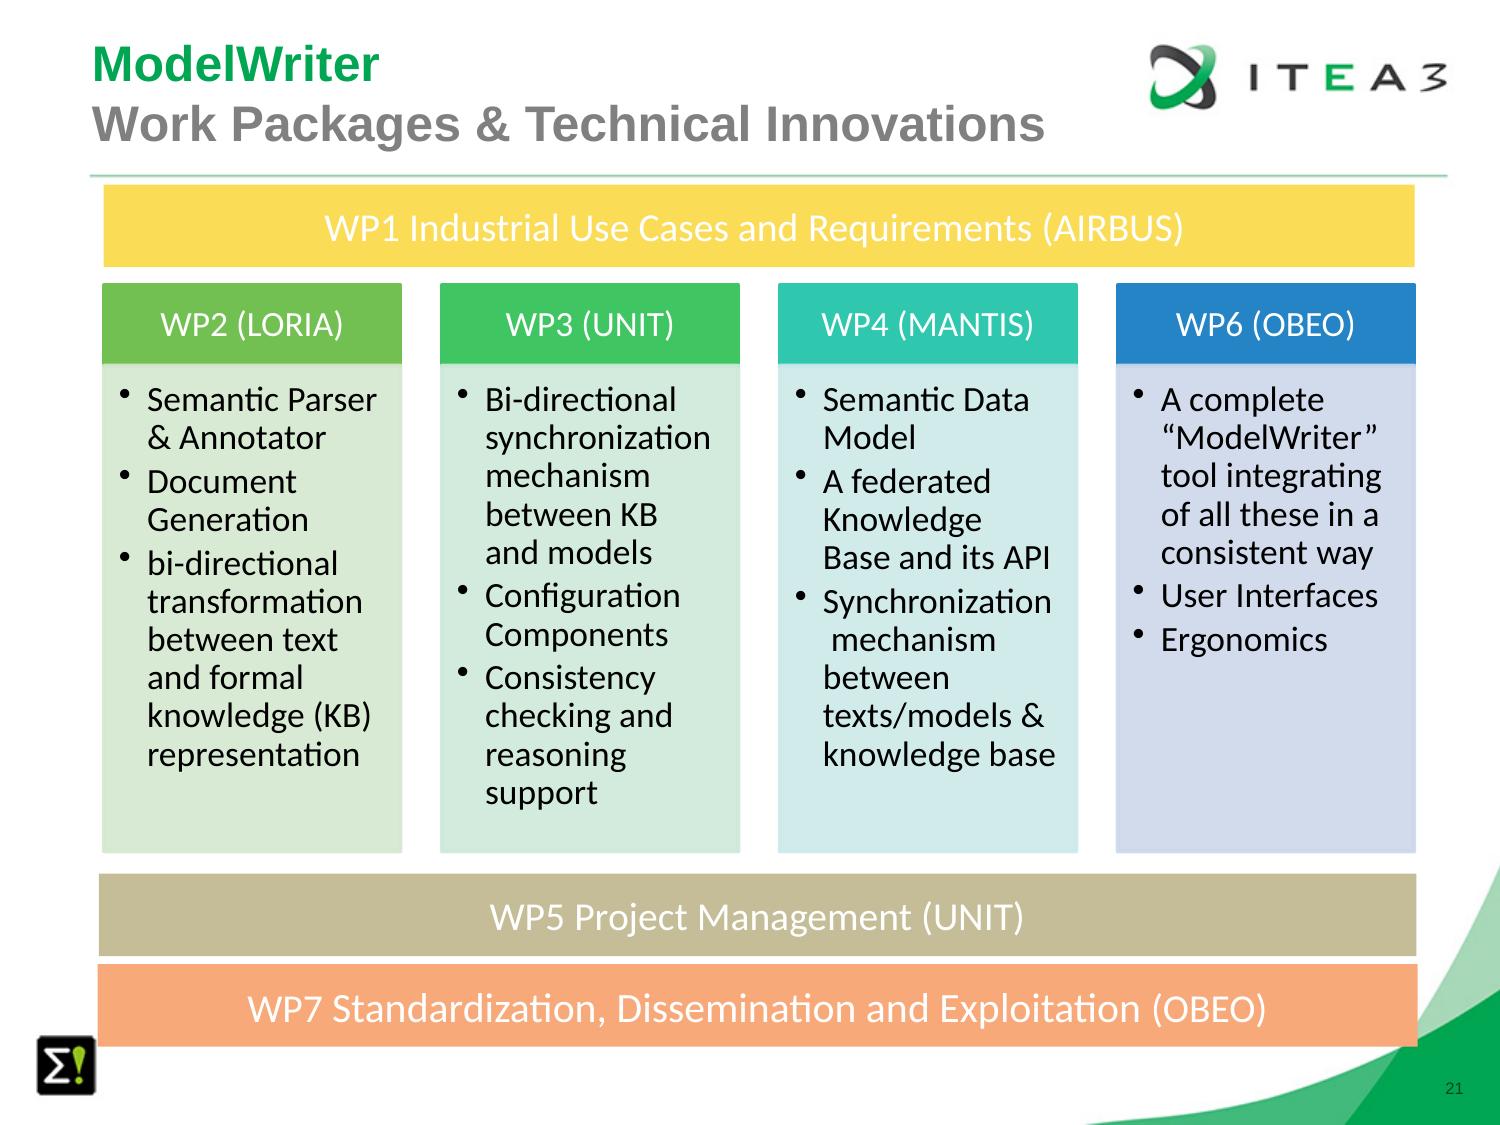

# ModelWriter Work Packages & Technical Innovations
WP1 Industrial Use Cases and Requirements (AIRBUS)
WP2 (LORIA)
Semantic Parser & Annotator
Document Generation
bi-directional transformation between text and formal knowledge (KB) representation
WP3 (UNIT)
Bi-directional synchronization mechanism between KB and models
Configuration Components
Consistency checking and reasoning support
WP4 (MANTIS)
Semantic Data Model
A federated Knowledge Base and its API
Synchronization  mechanism between texts/models & knowledge base
WP6 (OBEO)
A complete “ModelWriter” tool integrating of all these in a consistent way
User Interfaces
Ergonomics
WP5 Project Management (UNIT)
WP7 Standardization, Dissemination and Exploitation (OBEO)